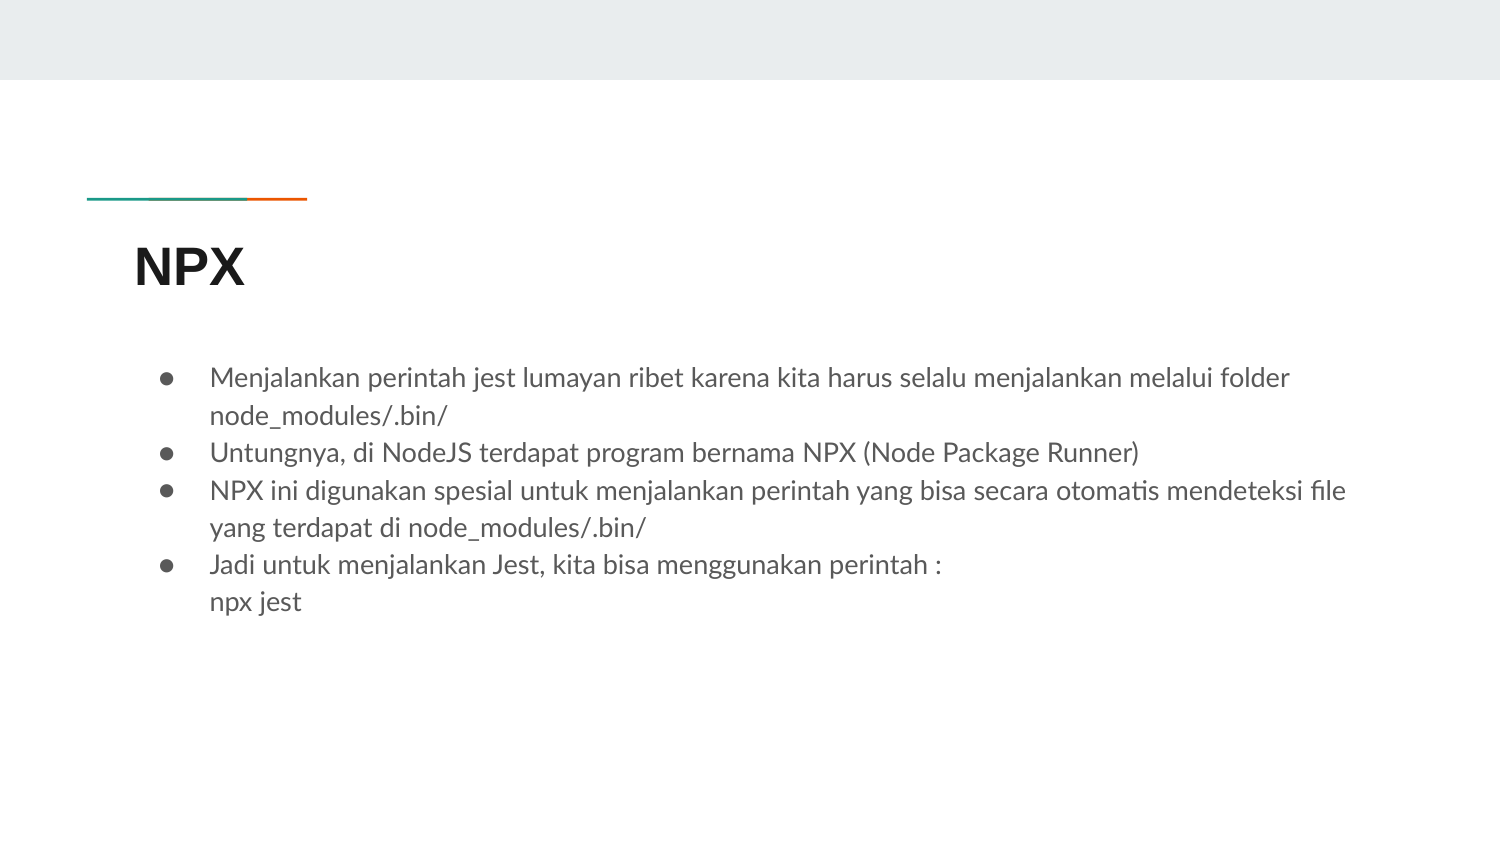

# NPX
Menjalankan perintah jest lumayan ribet karena kita harus selalu menjalankan melalui folder node_modules/.bin/
Untungnya, di NodeJS terdapat program bernama NPX (Node Package Runner)
NPX ini digunakan spesial untuk menjalankan perintah yang bisa secara otomatis mendeteksi file yang terdapat di node_modules/.bin/
Jadi untuk menjalankan Jest, kita bisa menggunakan perintah :
npx jest